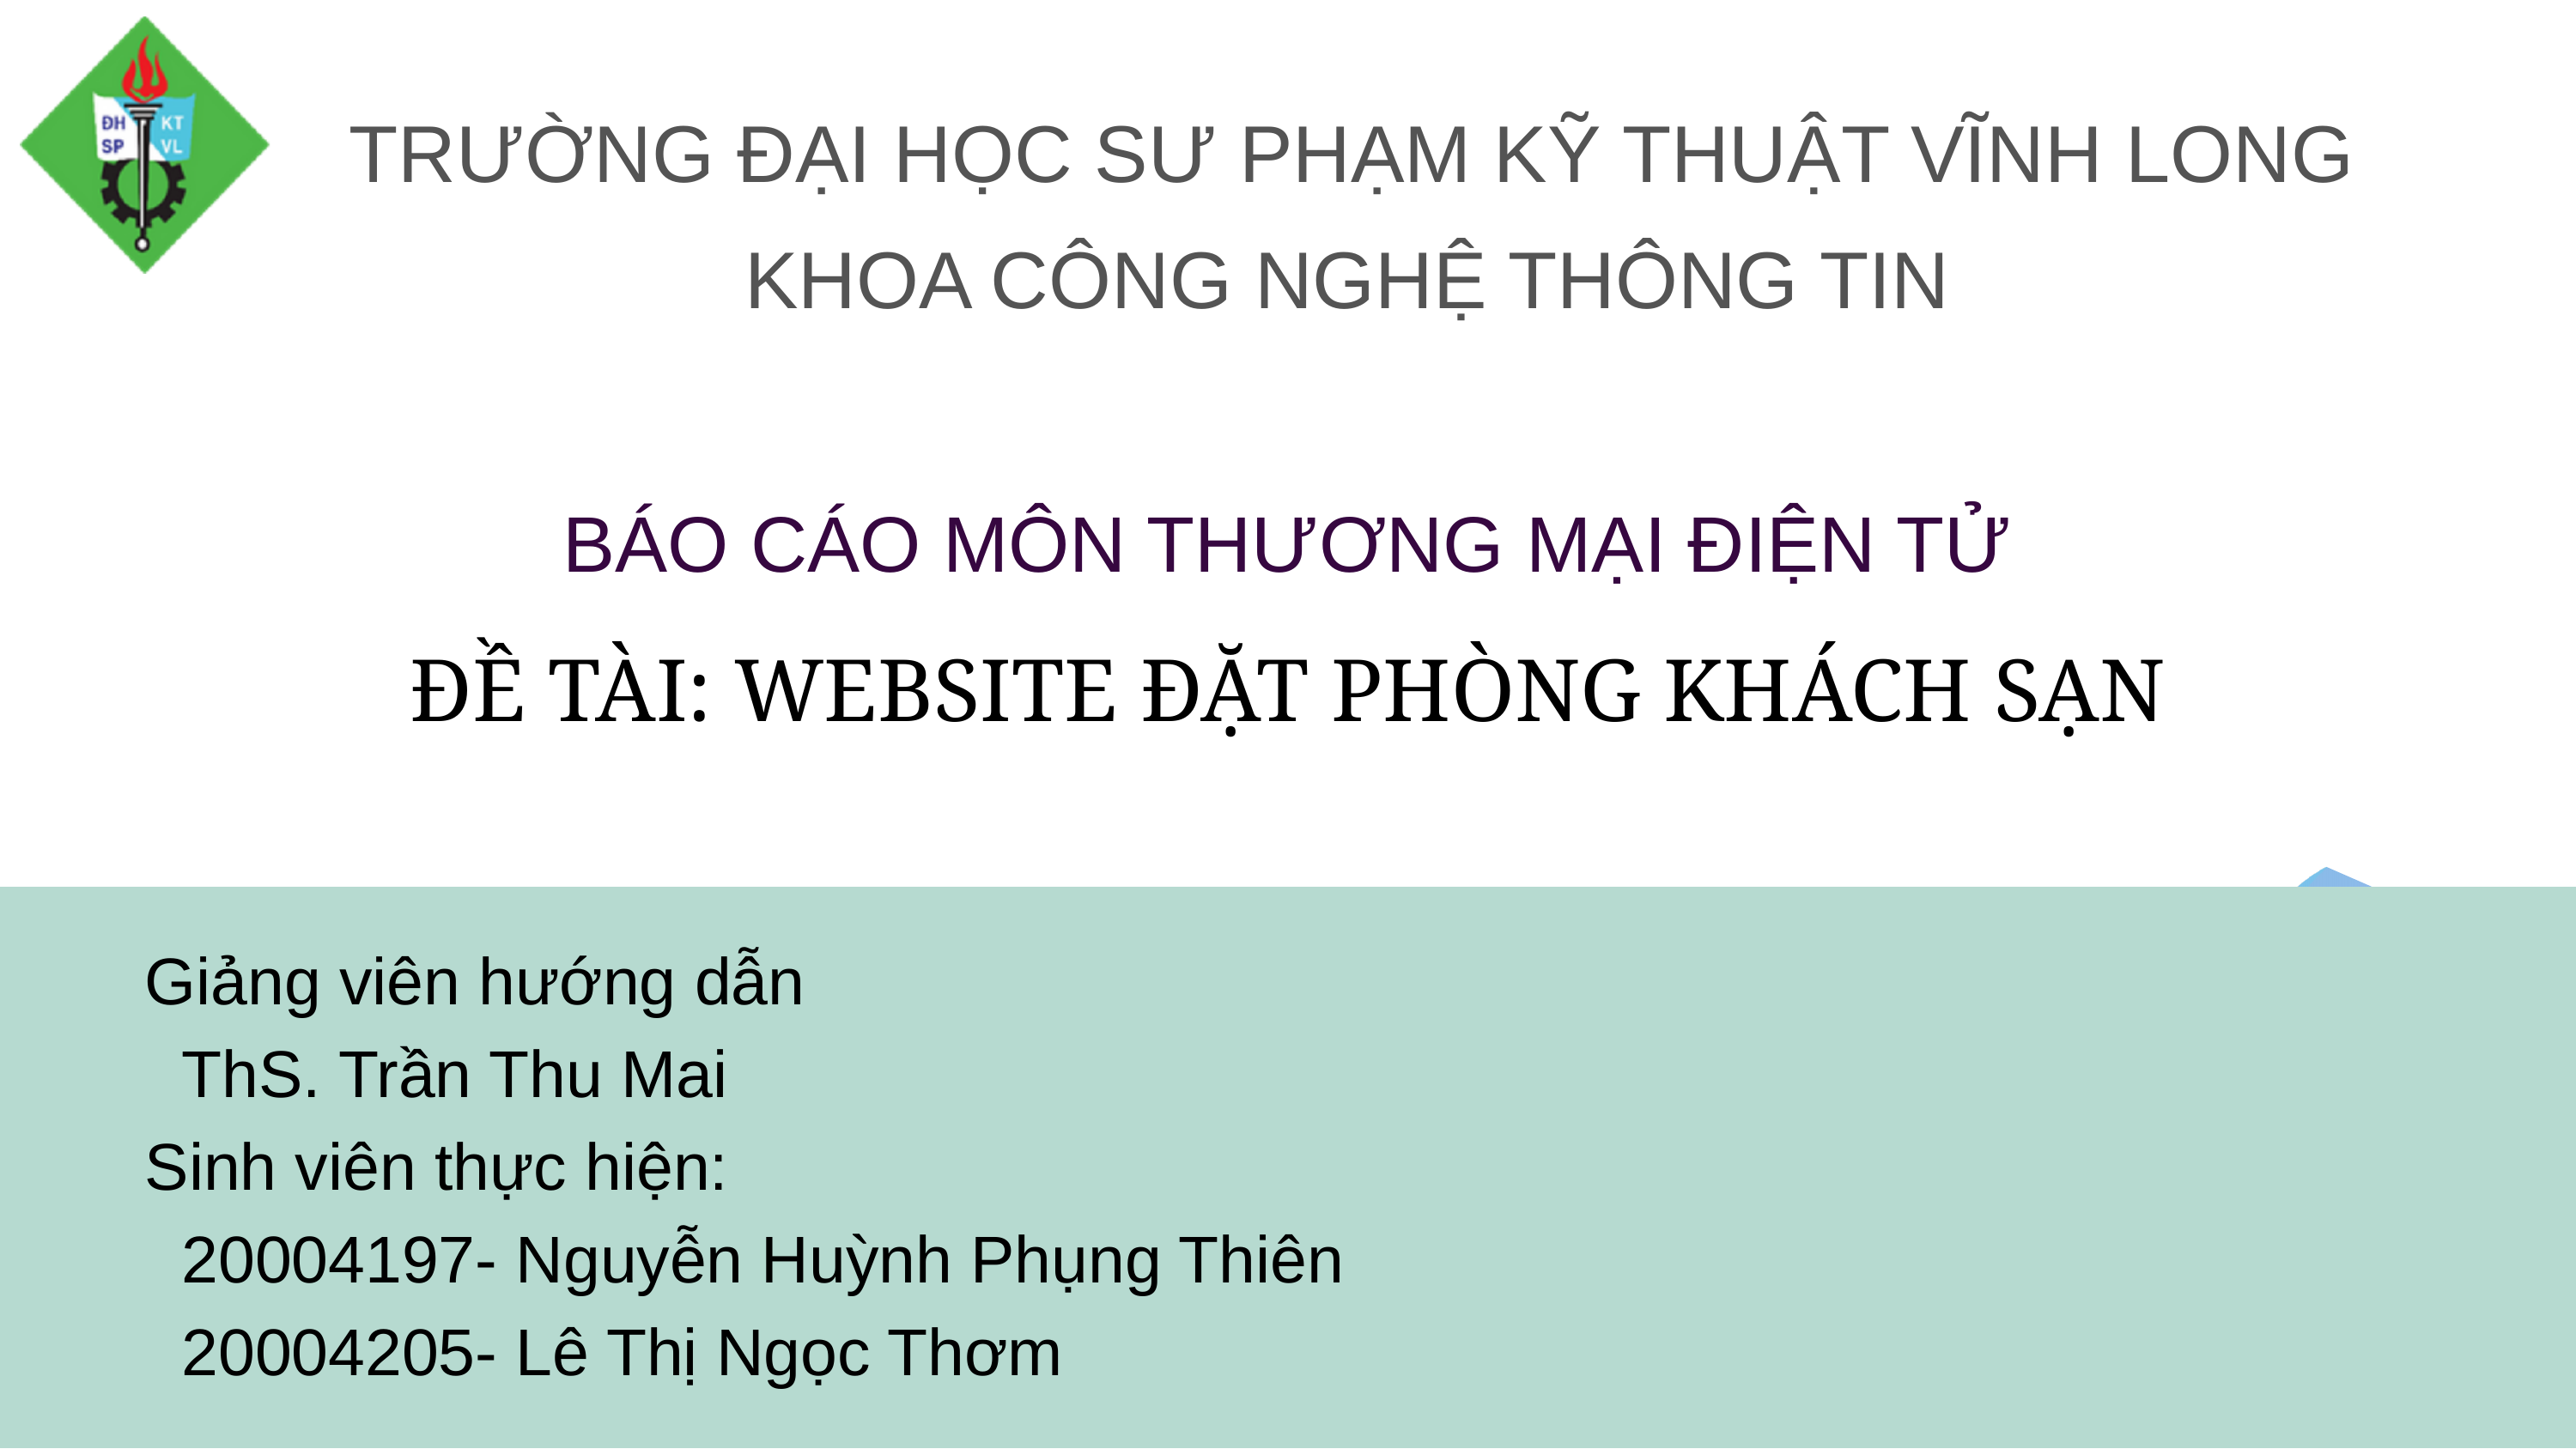

TRƯỜNG ĐẠI HỌC SƯ PHẠM KỸ THUẬT VĨNH LONG
KHOA CÔNG NGHỆ THÔNG TIN
BÁO CÁO MÔN THƯƠNG MẠI ĐIỆN TỬ
ĐỀ TÀI: WEBSITE ĐẶT PHÒNG KHÁCH SẠN

Giảng viên hướng dẫn
  ThS. Trần Thu Mai
Sinh viên thực hiện:
  20004197- Nguyễn Huỳnh Phụng Thiên
  20004205- Lê Thị Ngọc Thơm